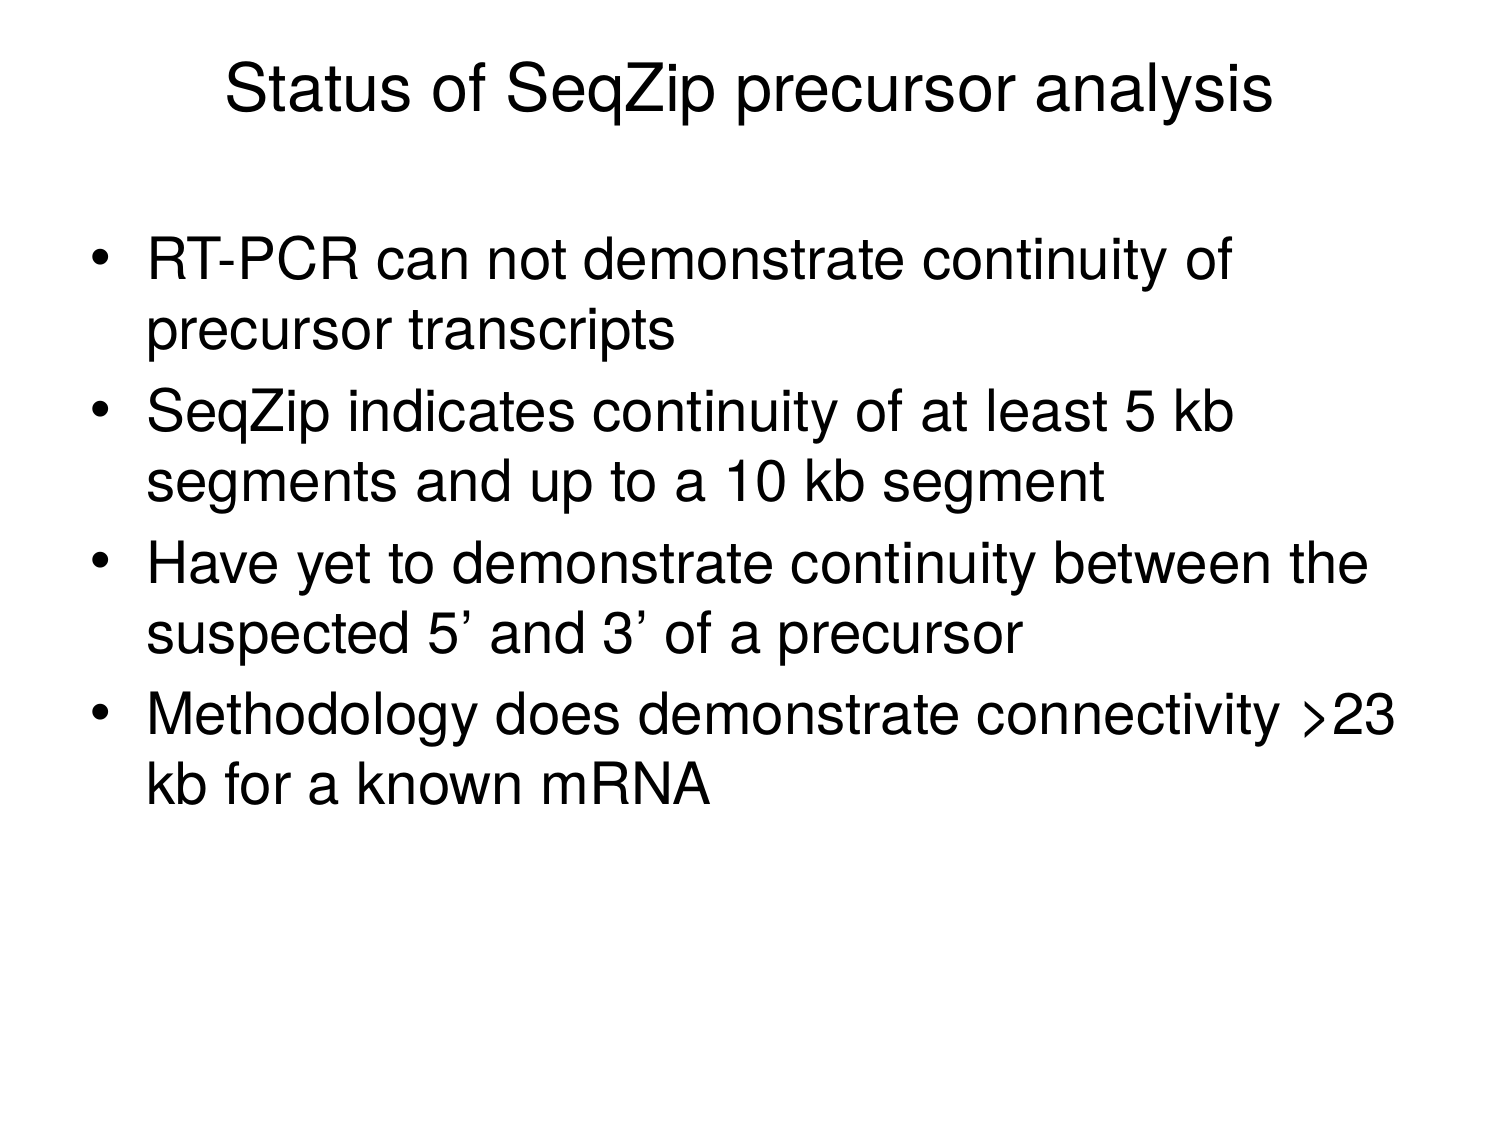

# Status of SeqZip precursor analysis
RT-PCR can not demonstrate continuity of precursor transcripts
SeqZip indicates continuity of at least 5 kb segments and up to a 10 kb segment
Have yet to demonstrate continuity between the suspected 5’ and 3’ of a precursor
Methodology does demonstrate connectivity >23 kb for a known mRNA